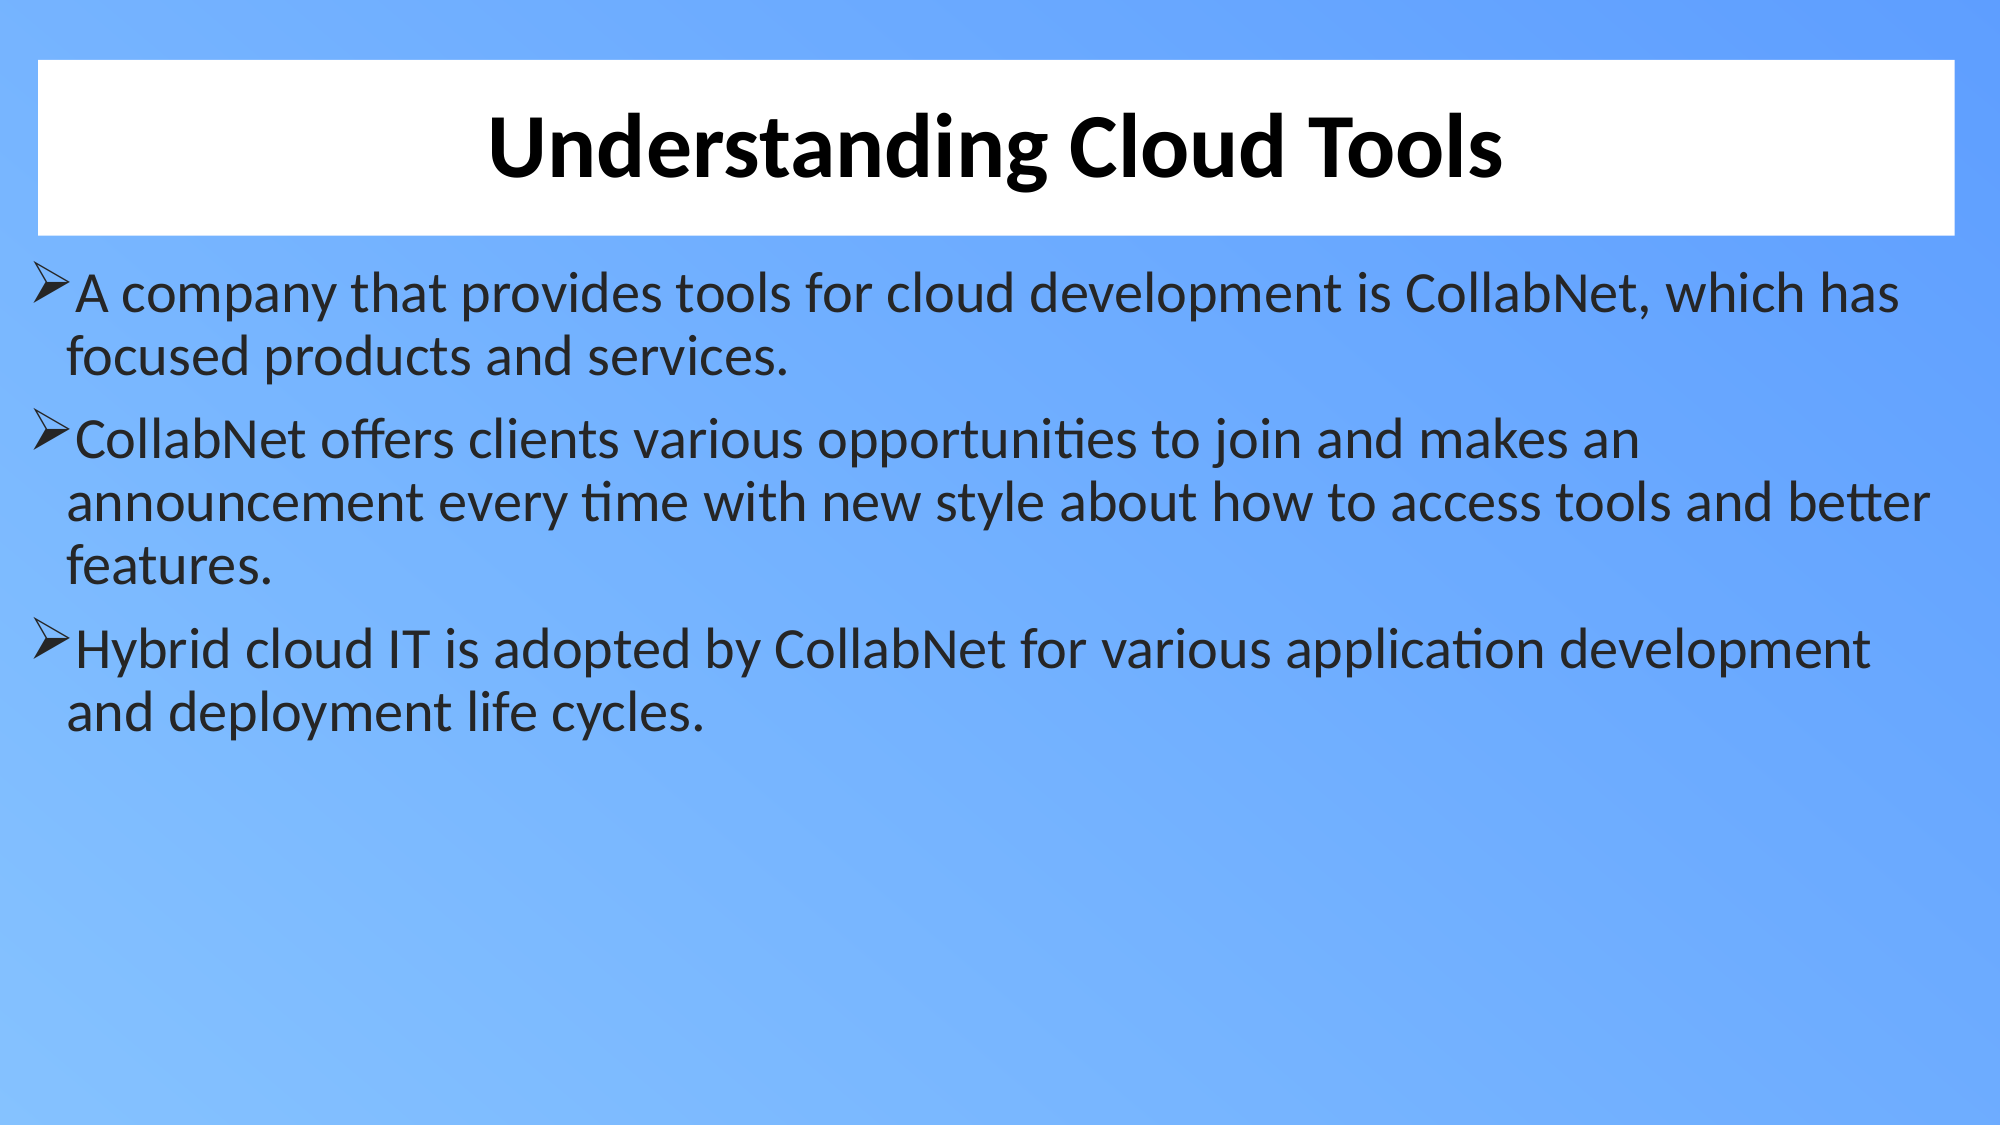

# Understanding Cloud Tools
A company that provides tools for cloud development is CollabNet, which has focused products and services.
CollabNet offers clients various opportunities to join and makes an announcement every time with new style about how to access tools and better features.
Hybrid cloud IT is adopted by CollabNet for various application development and deployment life cycles.